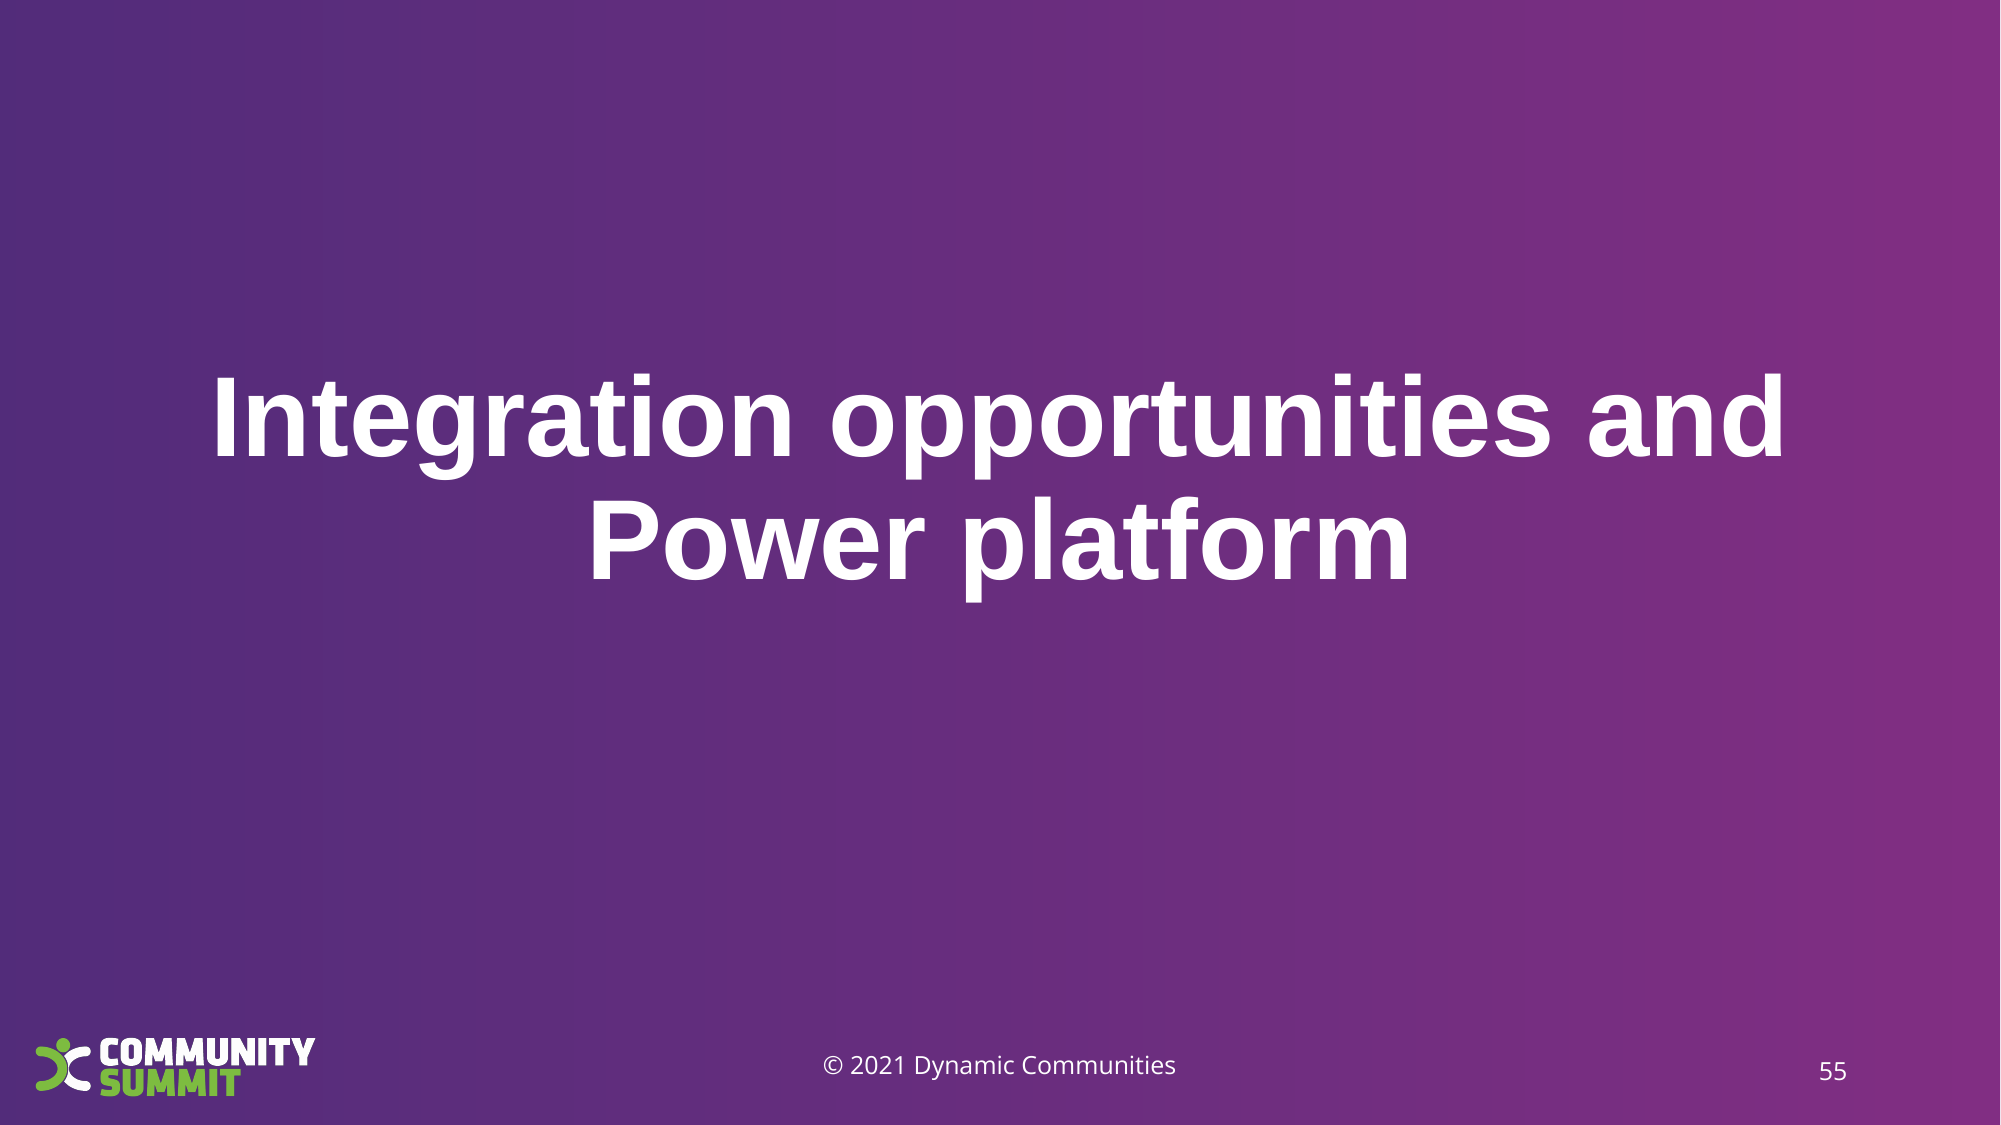

# Integration opportunities and Power platform
55